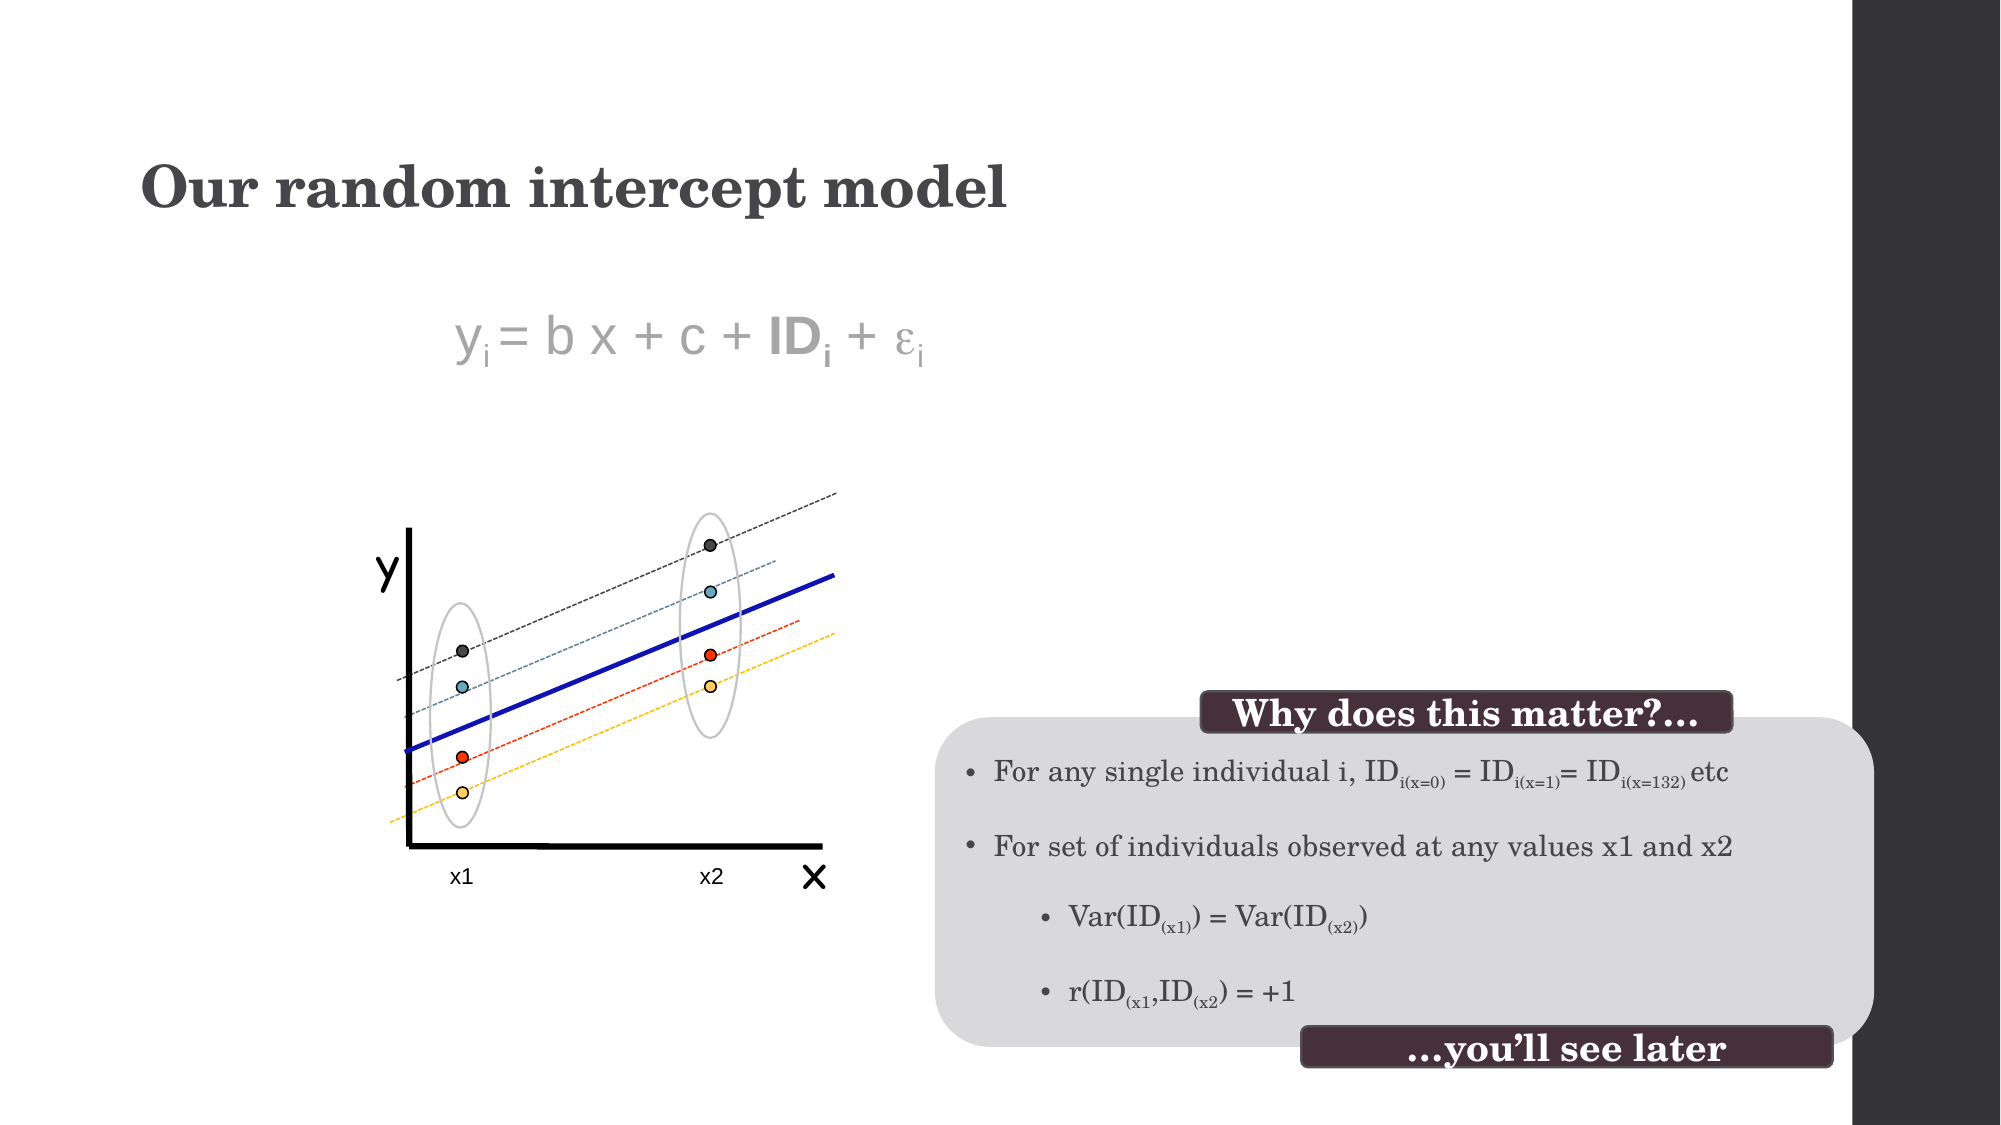

Our random intercept model

	yi = b x + c + IDi + εi

y

Why does this matter?…
For any single individual i, IDi(x=0) = IDi(x=1)= IDi(x=132) etc

For set of individuals observed at any values x1 and x2

Var(ID(x1)) = Var(ID(x2))

r(ID(x1,ID(x2) = +1

x
x1
x2
…you’ll see later